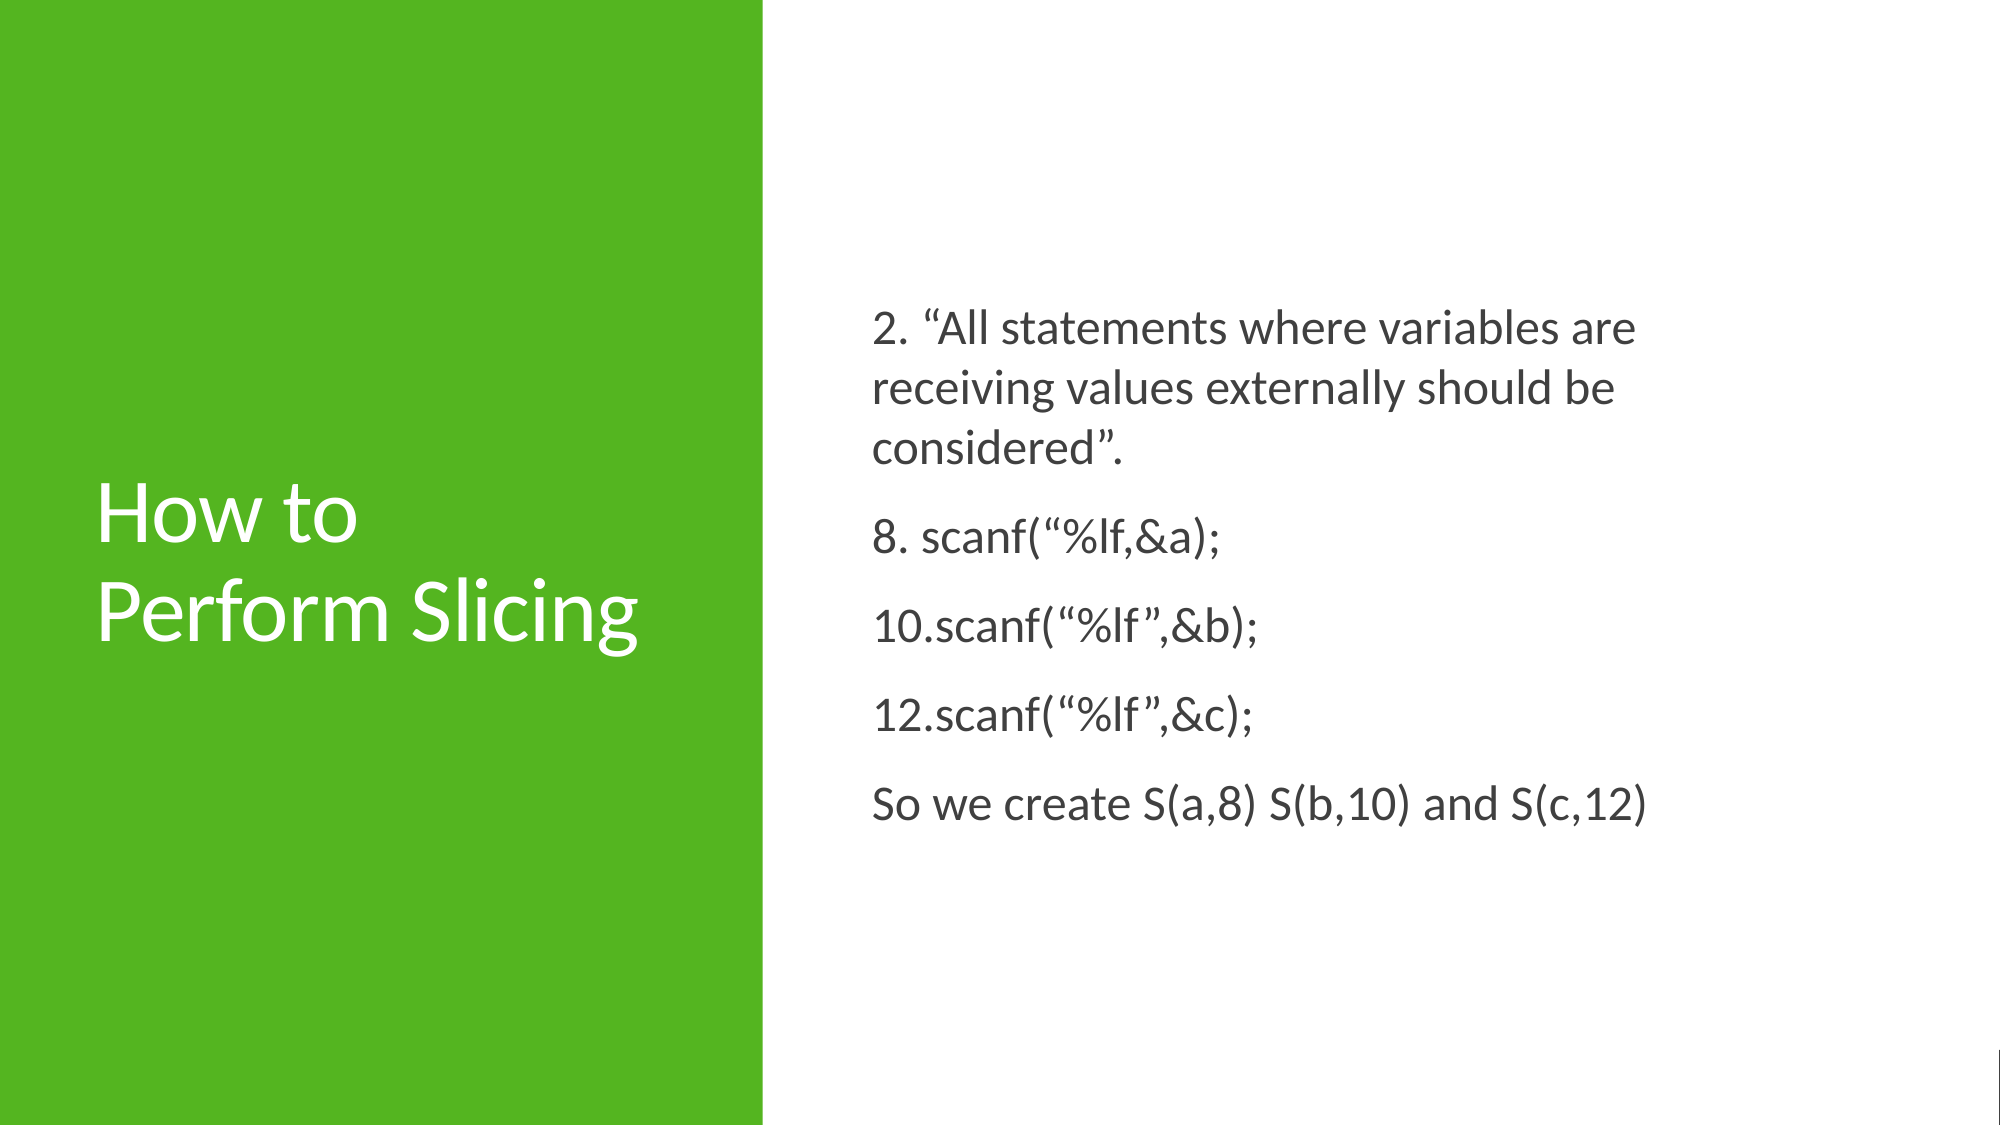

# How to Perform Slicing
2. “All statements where variables are receiving values externally should be considered”.
8. scanf(“%lf,&a);
10.scanf(“%lf”,&b);
12.scanf(“%lf”,&c);
So we create S(a,8) S(b,10) and S(c,12)